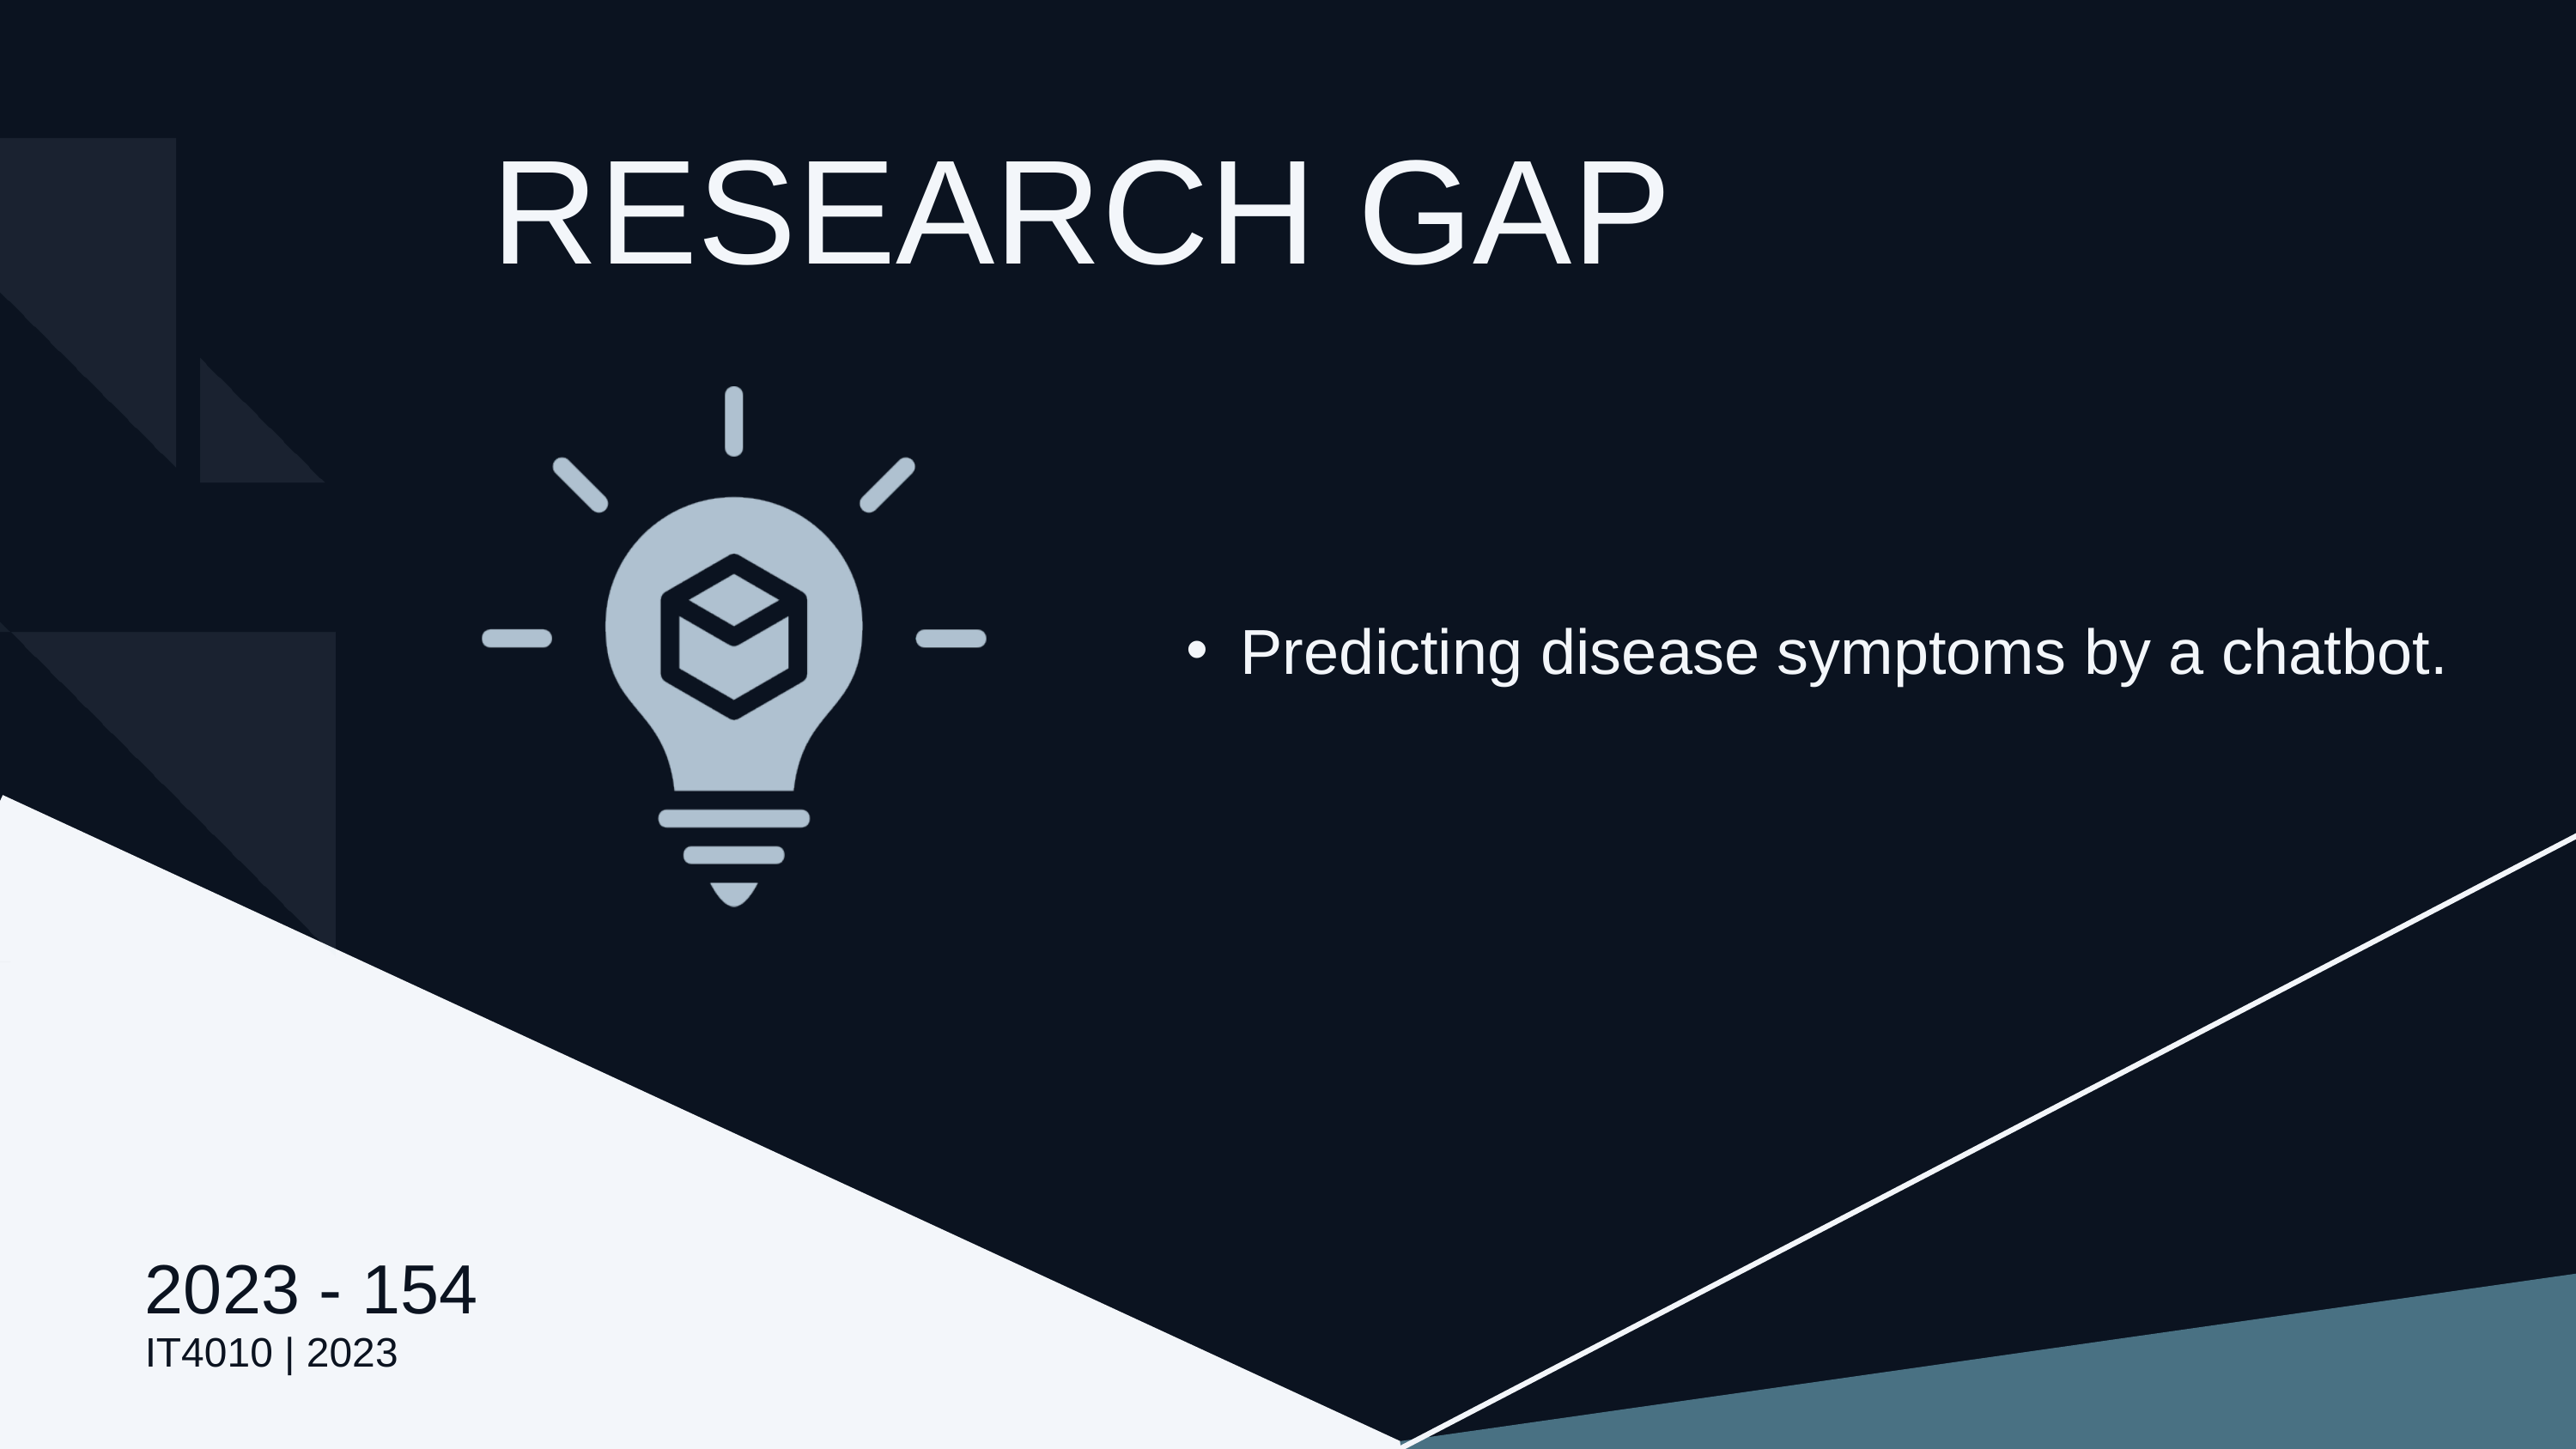

RESEARCH GAP
​

Predicting disease symptoms by a chatbot.​

2023 - 154

IT4010 | 2023